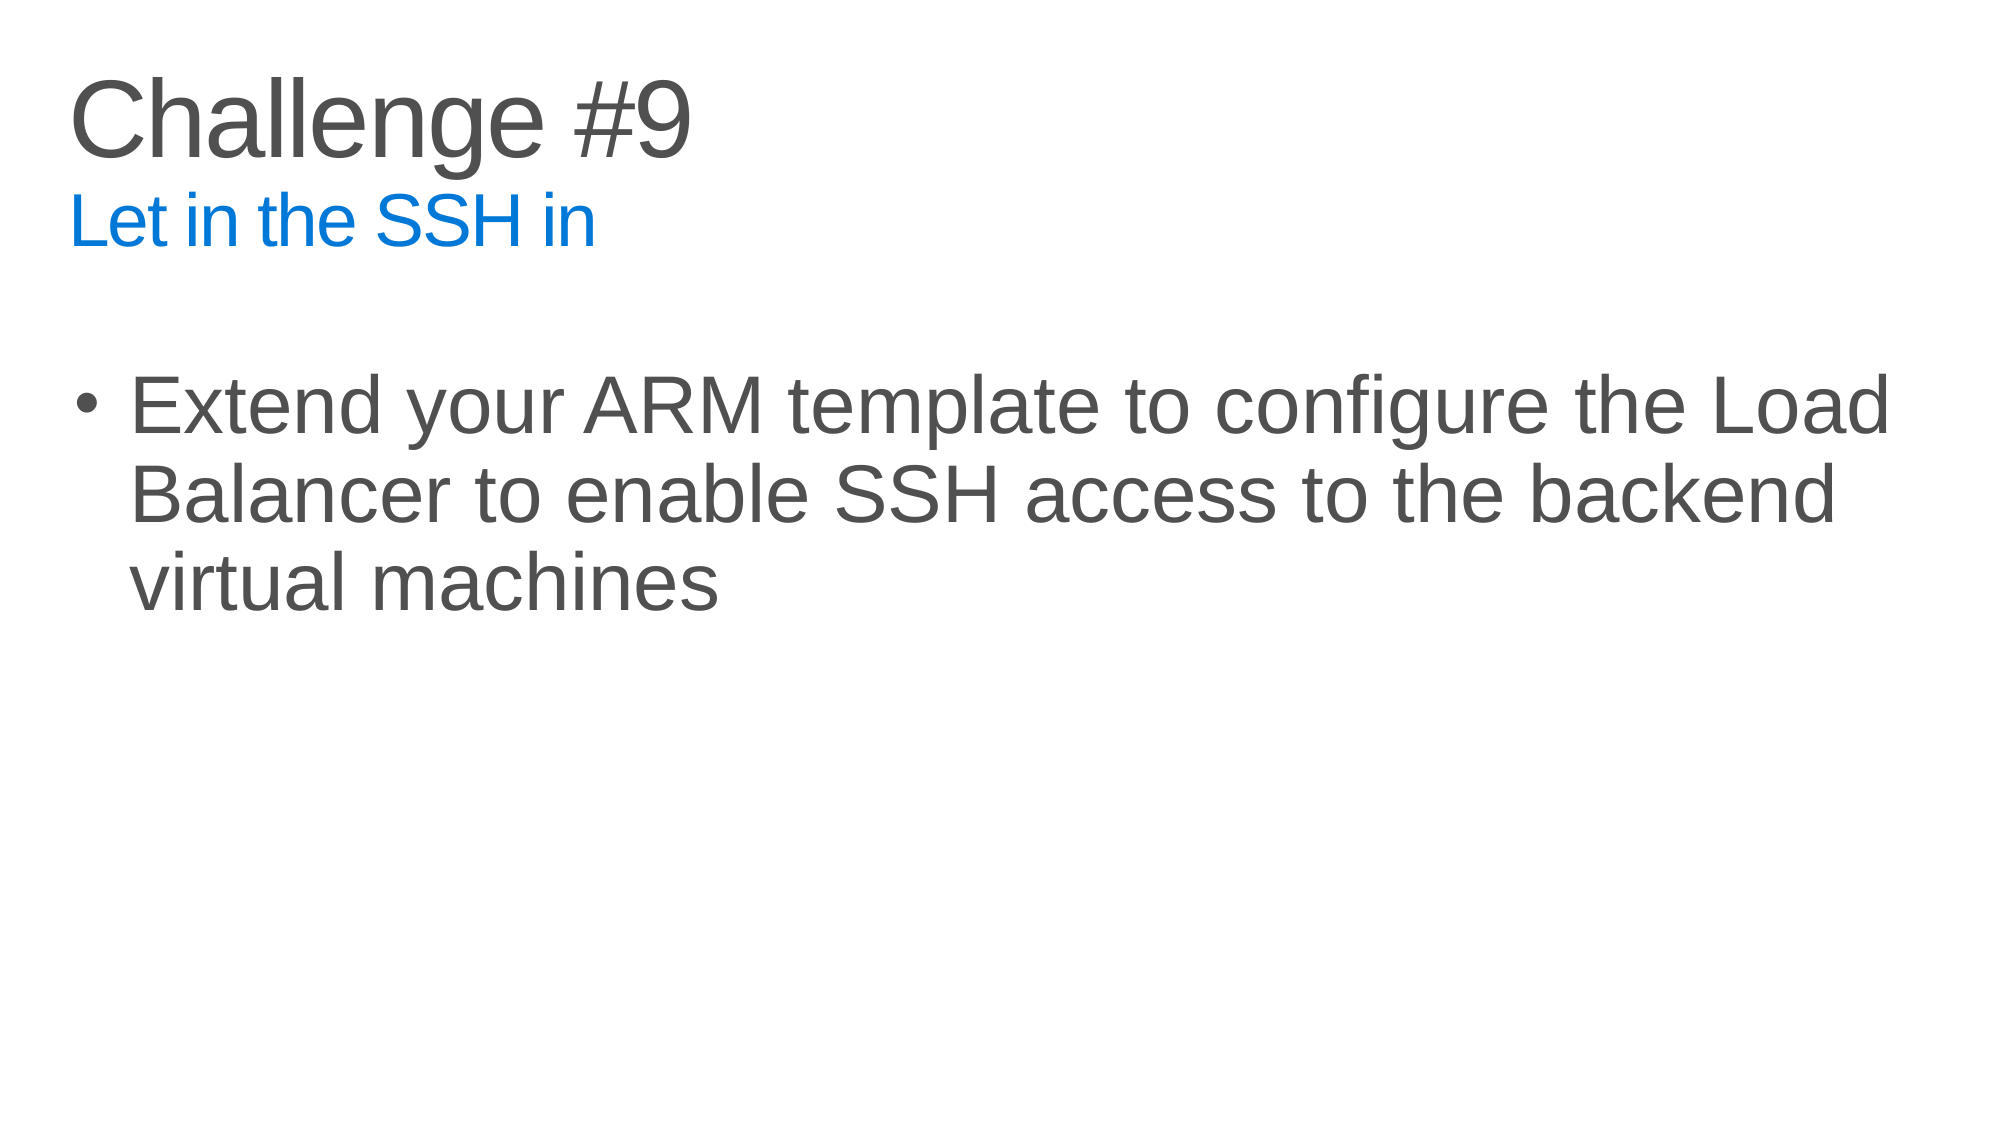

# Challenge #9 Let in the SSH in
Extend your ARM template to configure the Load Balancer to enable SSH access to the backend virtual machines